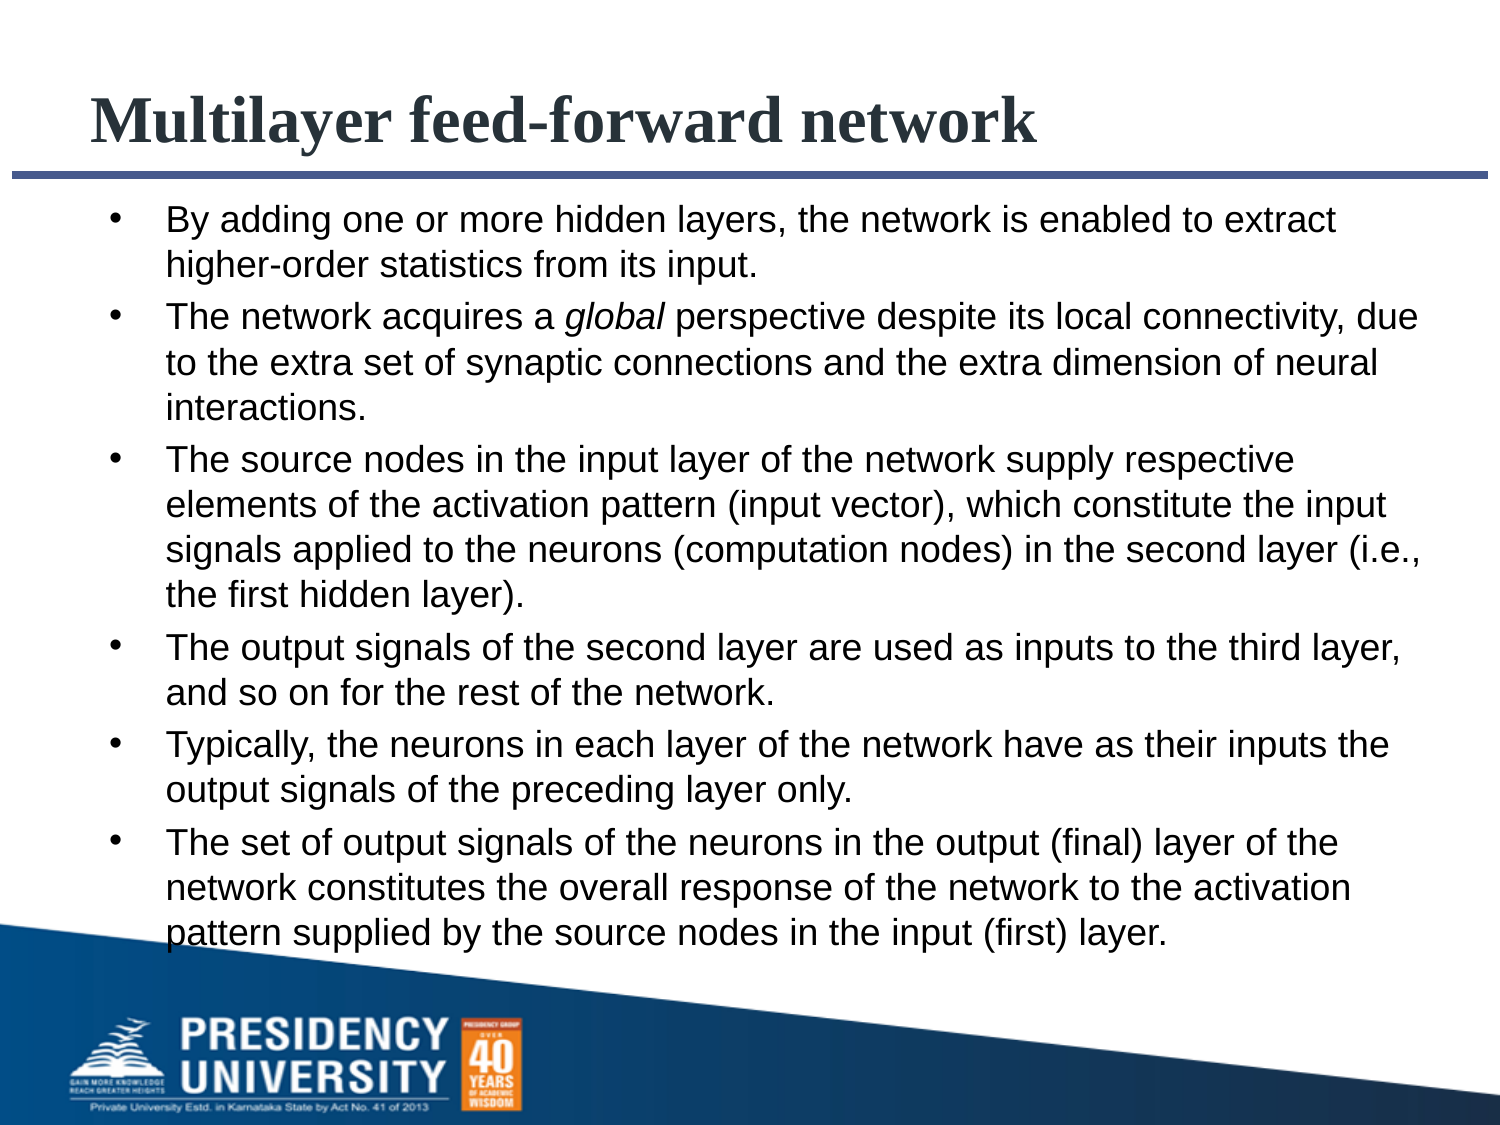

# Multilayer feed-forward network
By adding one or more hidden layers, the network is enabled to extract higher-order statistics from its input.
The network acquires a global perspective despite its local connectivity, due to the extra set of synaptic connections and the extra dimension of neural interactions.
The source nodes in the input layer of the network supply respective elements of the activation pattern (input vector), which constitute the input signals applied to the neurons (computation nodes) in the second layer (i.e., the first hidden layer).
The output signals of the second layer are used as inputs to the third layer, and so on for the rest of the network.
Typically, the neurons in each layer of the network have as their inputs the output signals of the preceding layer only.
The set of output signals of the neurons in the output (final) layer of the network constitutes the overall response of the network to the activation pattern supplied by the source nodes in the input (first) layer.